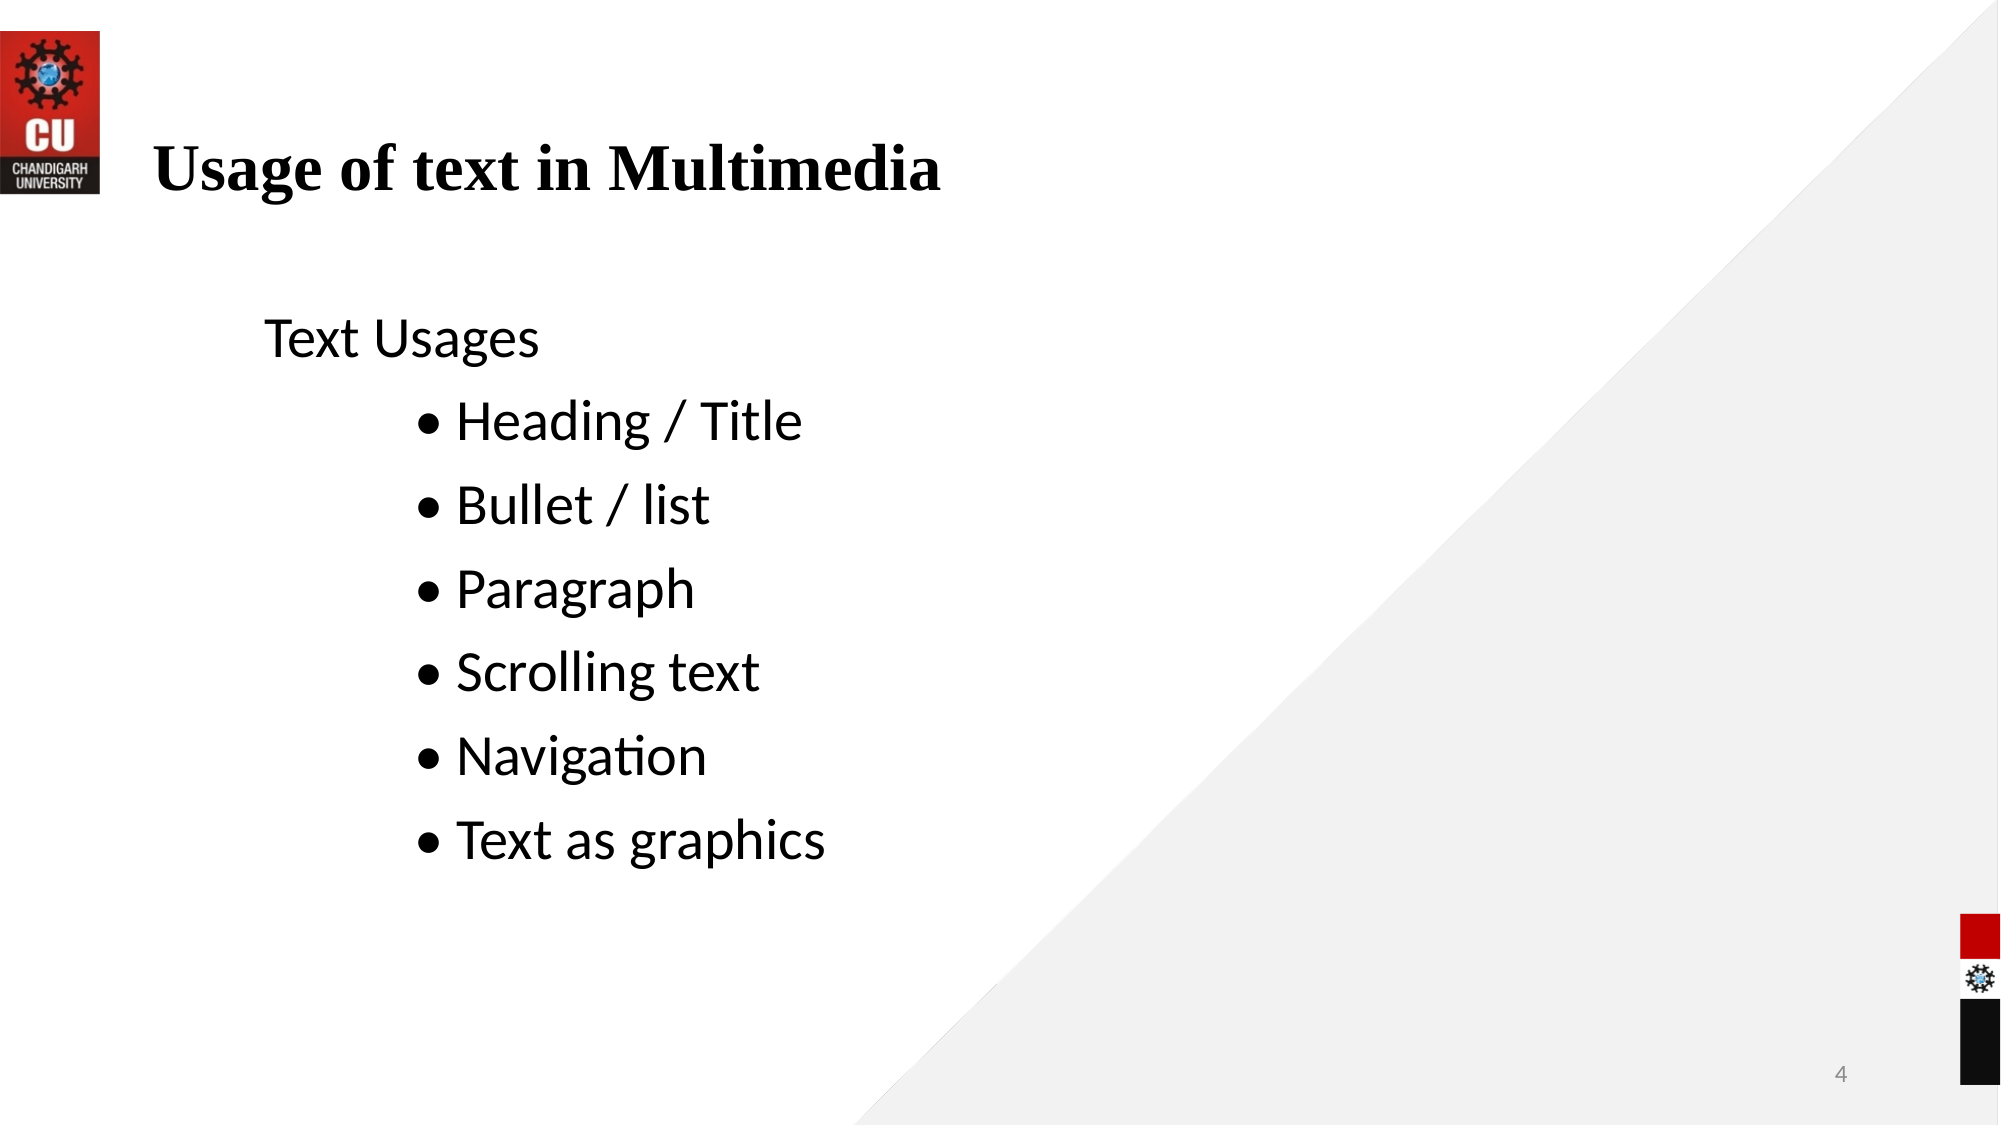

# Usage of text in Multimedia
Text Usages
	• Heading / Title
	• Bullet / list
	• Paragraph
	• Scrolling text
	• Navigation
	• Text as graphics
4